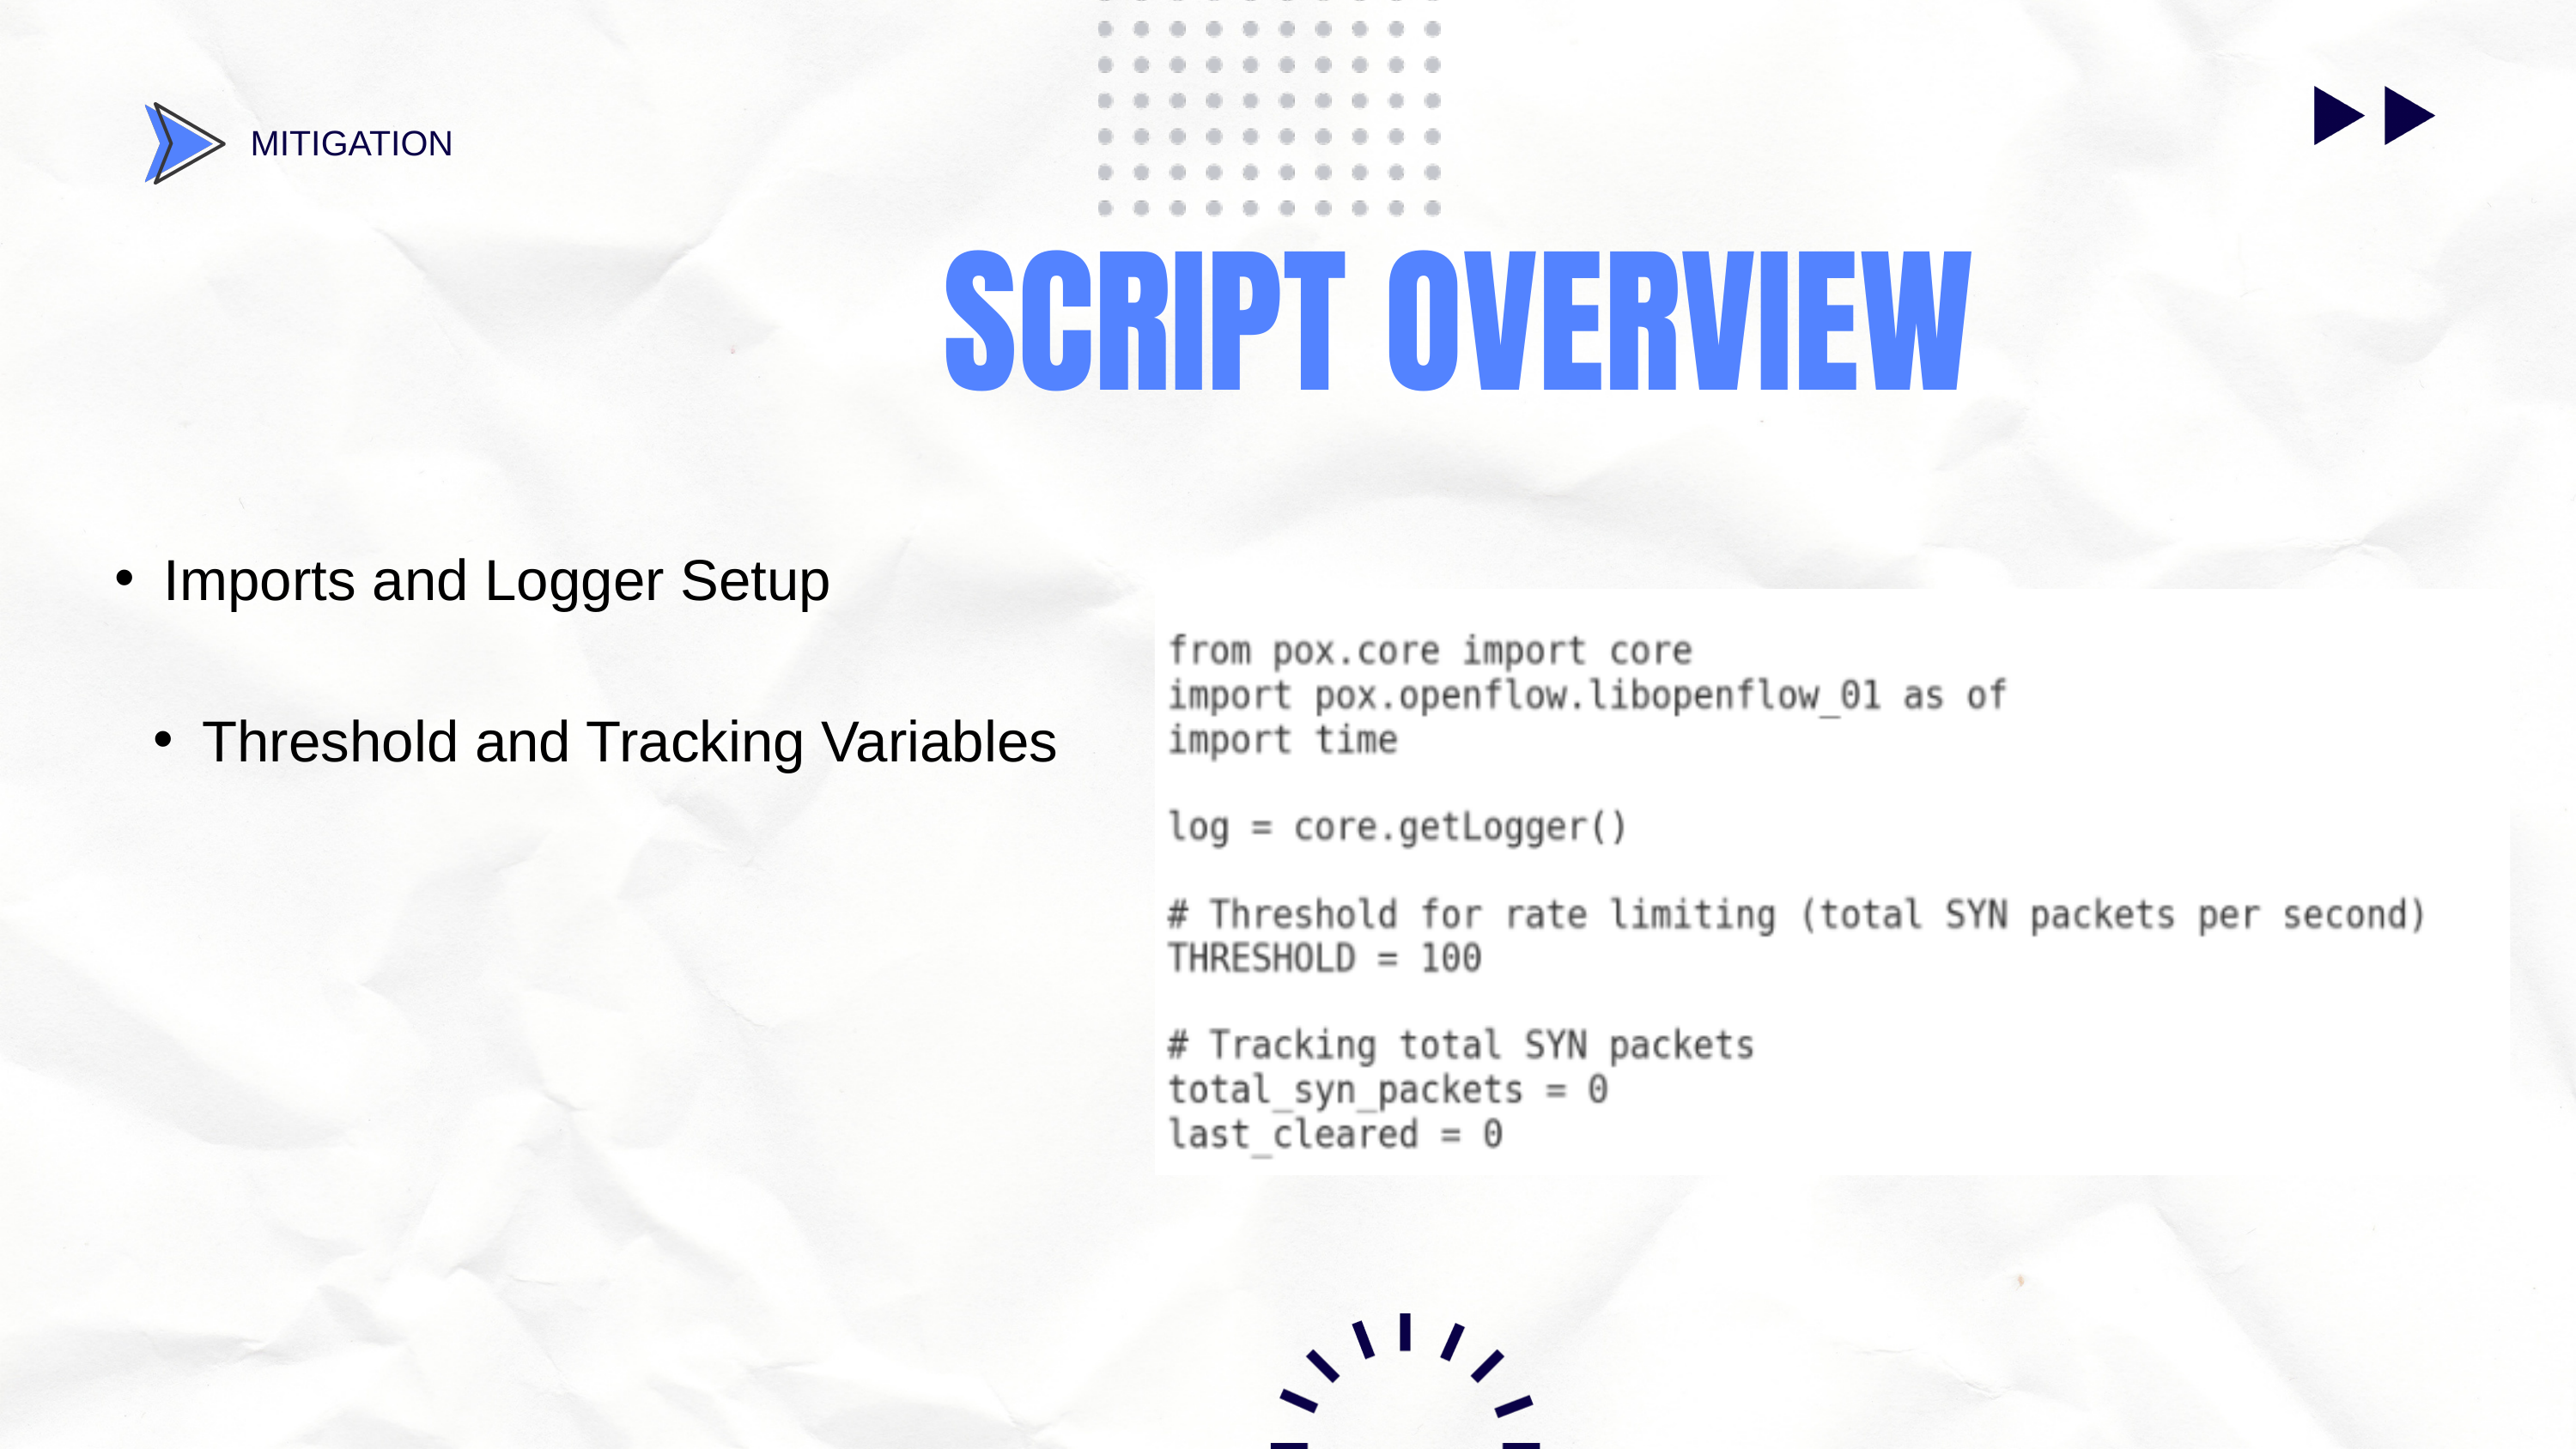

MITIGATION
SCRIPT OVERVIEW
Imports and Logger Setup

Threshold and Tracking Variables